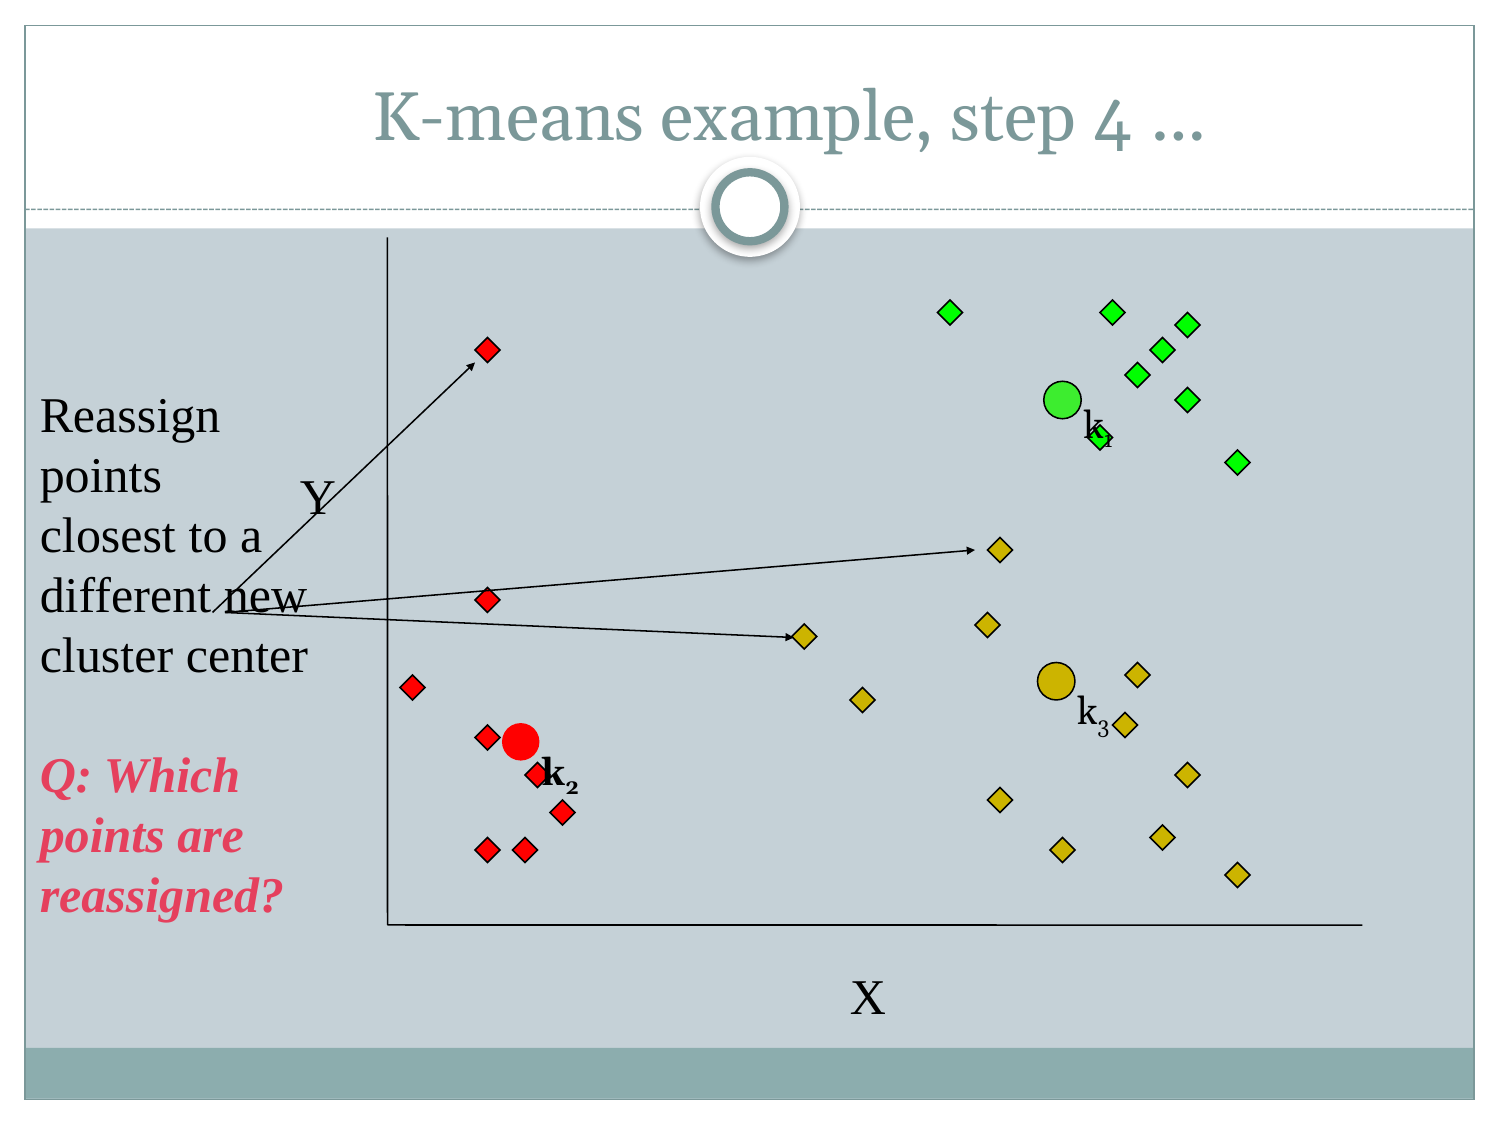

# K-means example, step 4 …

Y
X

Reassign
points
closest to a different new cluster center

Q: Which points are reassigned?

k1

k3

k2